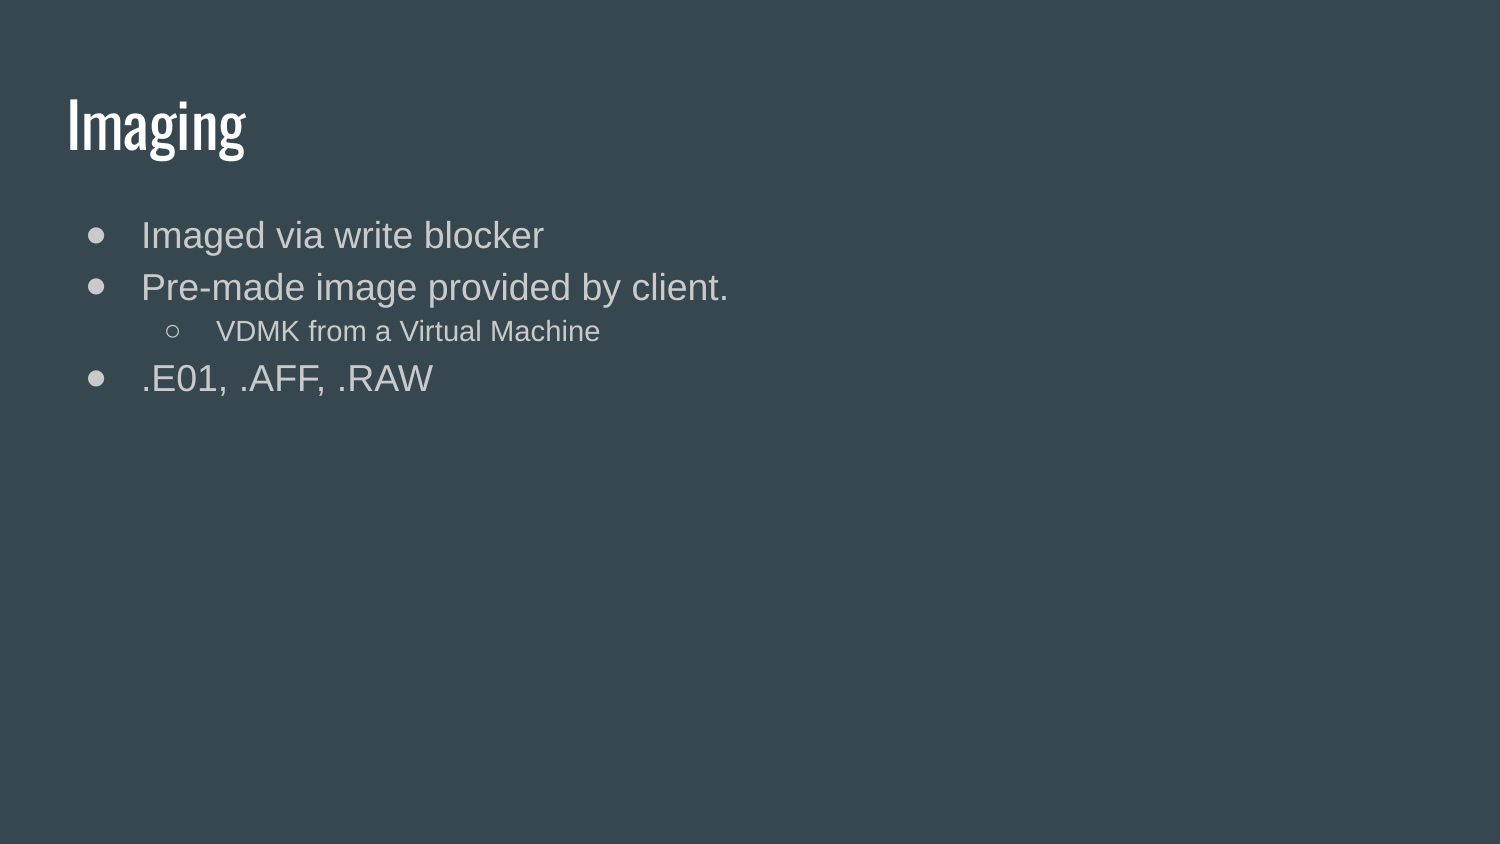

# Imaging
Imaged via write blocker
Pre-made image provided by client.
VDMK from a Virtual Machine
.E01, .AFF, .RAW